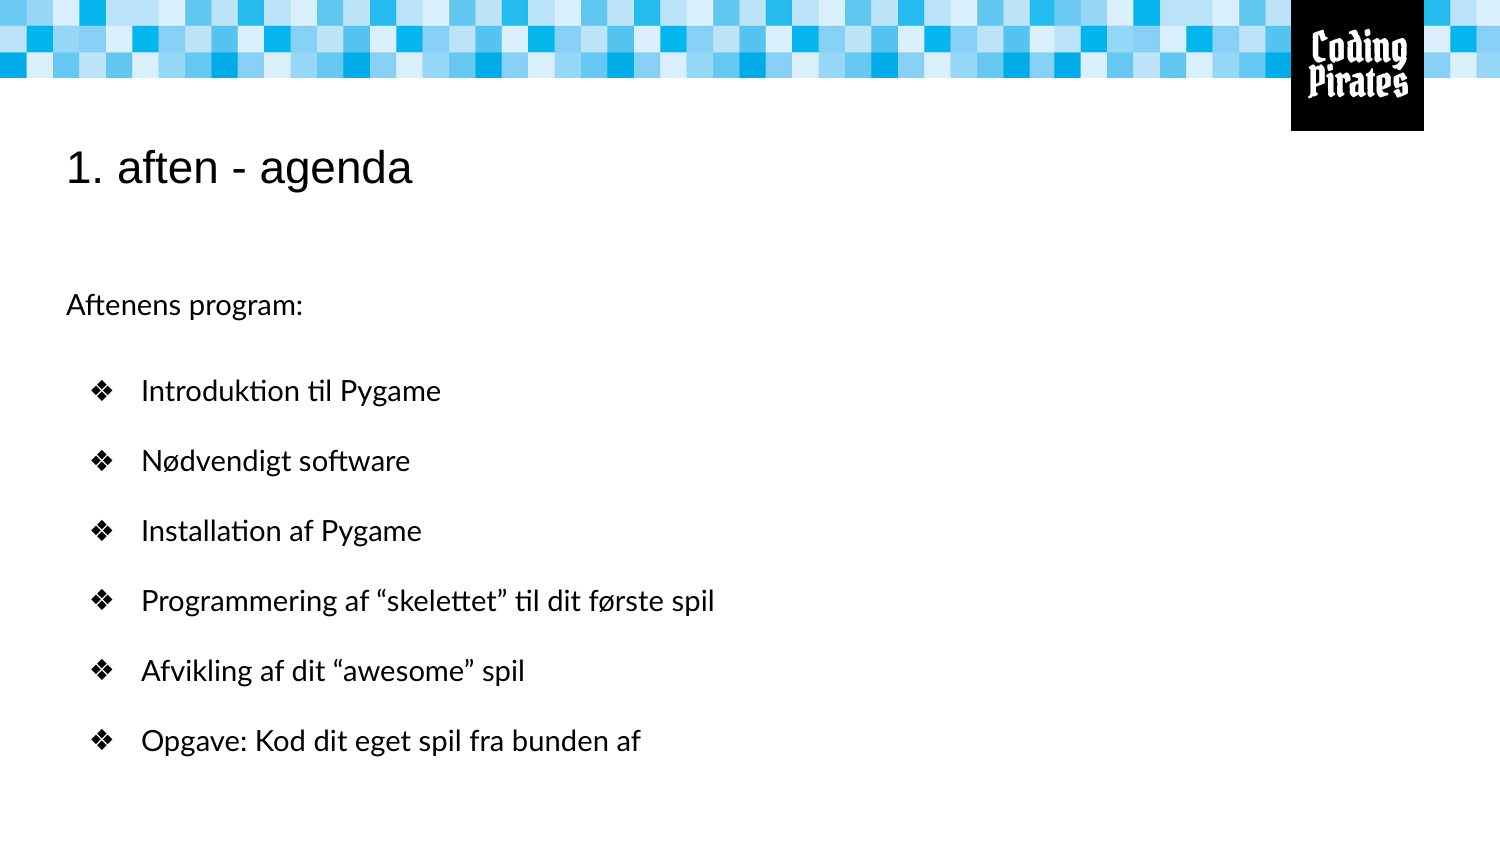

# 1. aften - agenda
Aftenens program:
Introduktion til Pygame
Nødvendigt software
Installation af Pygame
Programmering af “skelettet” til dit første spil
Afvikling af dit “awesome” spil
Opgave: Kod dit eget spil fra bunden af